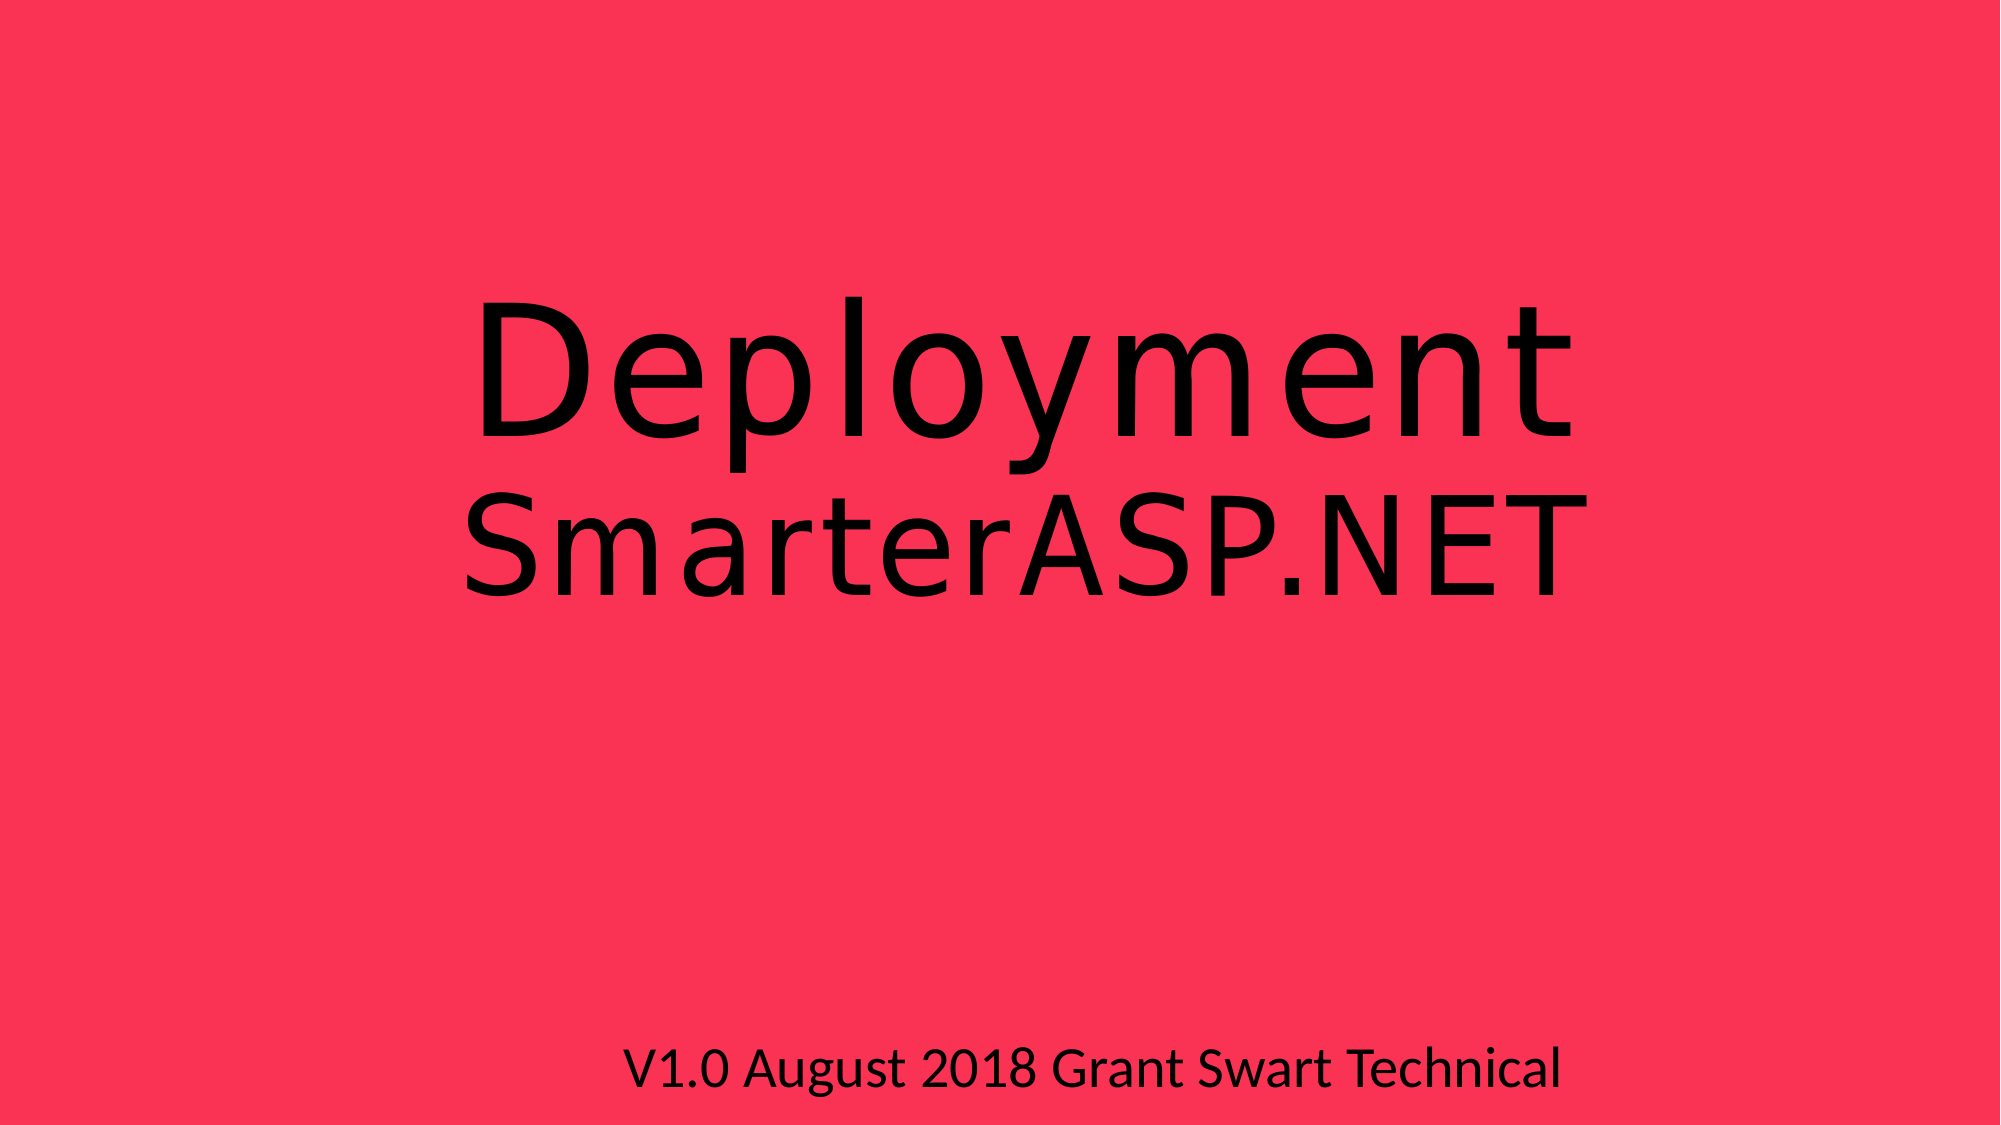

# Deployment SmarterASP.NET
V1.0 August 2018 Grant Swart Technical